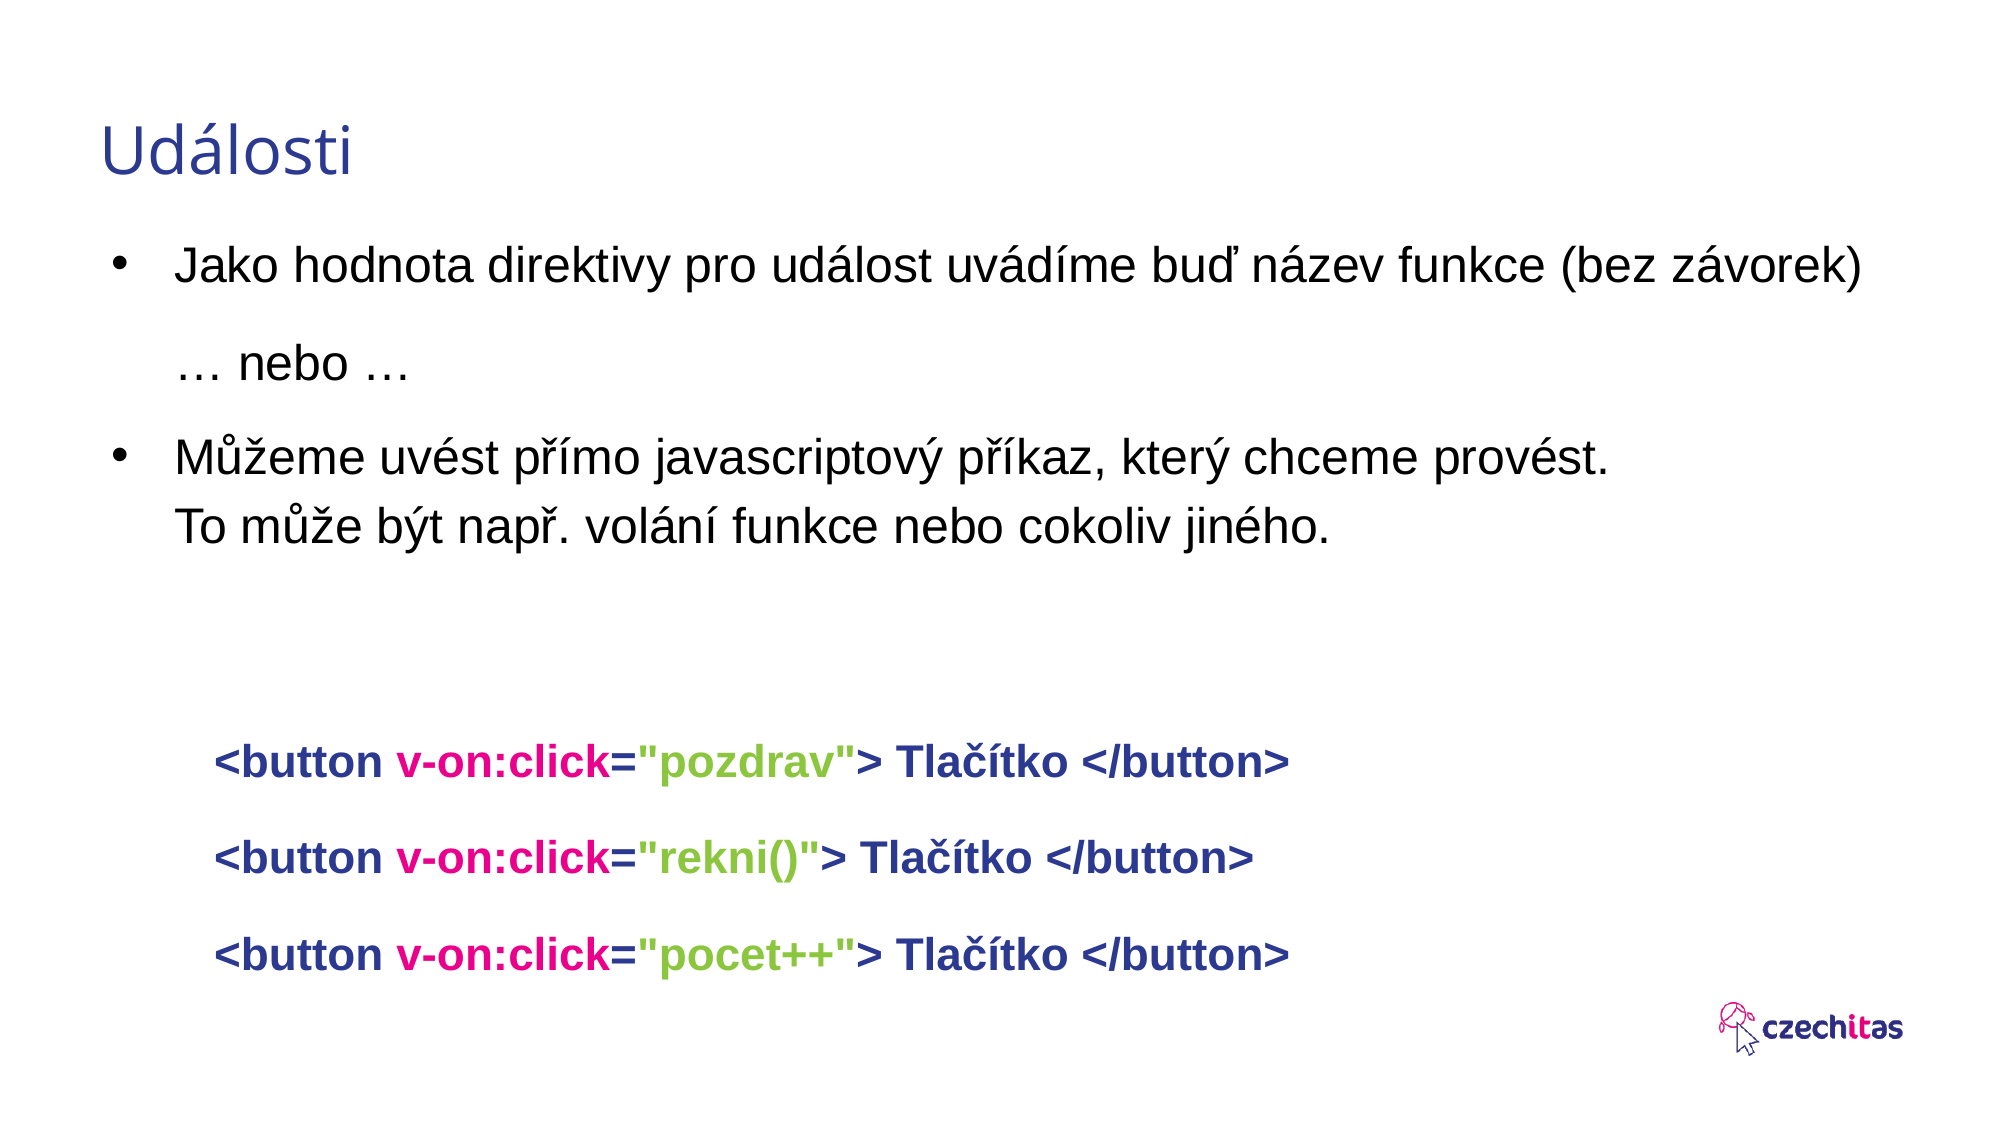

# Události
Jako hodnota direktivy pro událost uvádíme buď název funkce (bez závorek)
… nebo …
Můžeme uvést přímo javascriptový příkaz, který chceme provést.
To může být např. volání funkce nebo cokoliv jiného.
<button v-on:click="pozdrav"> Tlačítko </button>
<button v-on:click="rekni()"> Tlačítko </button>
<button v-on:click="pocet++"> Tlačítko </button>